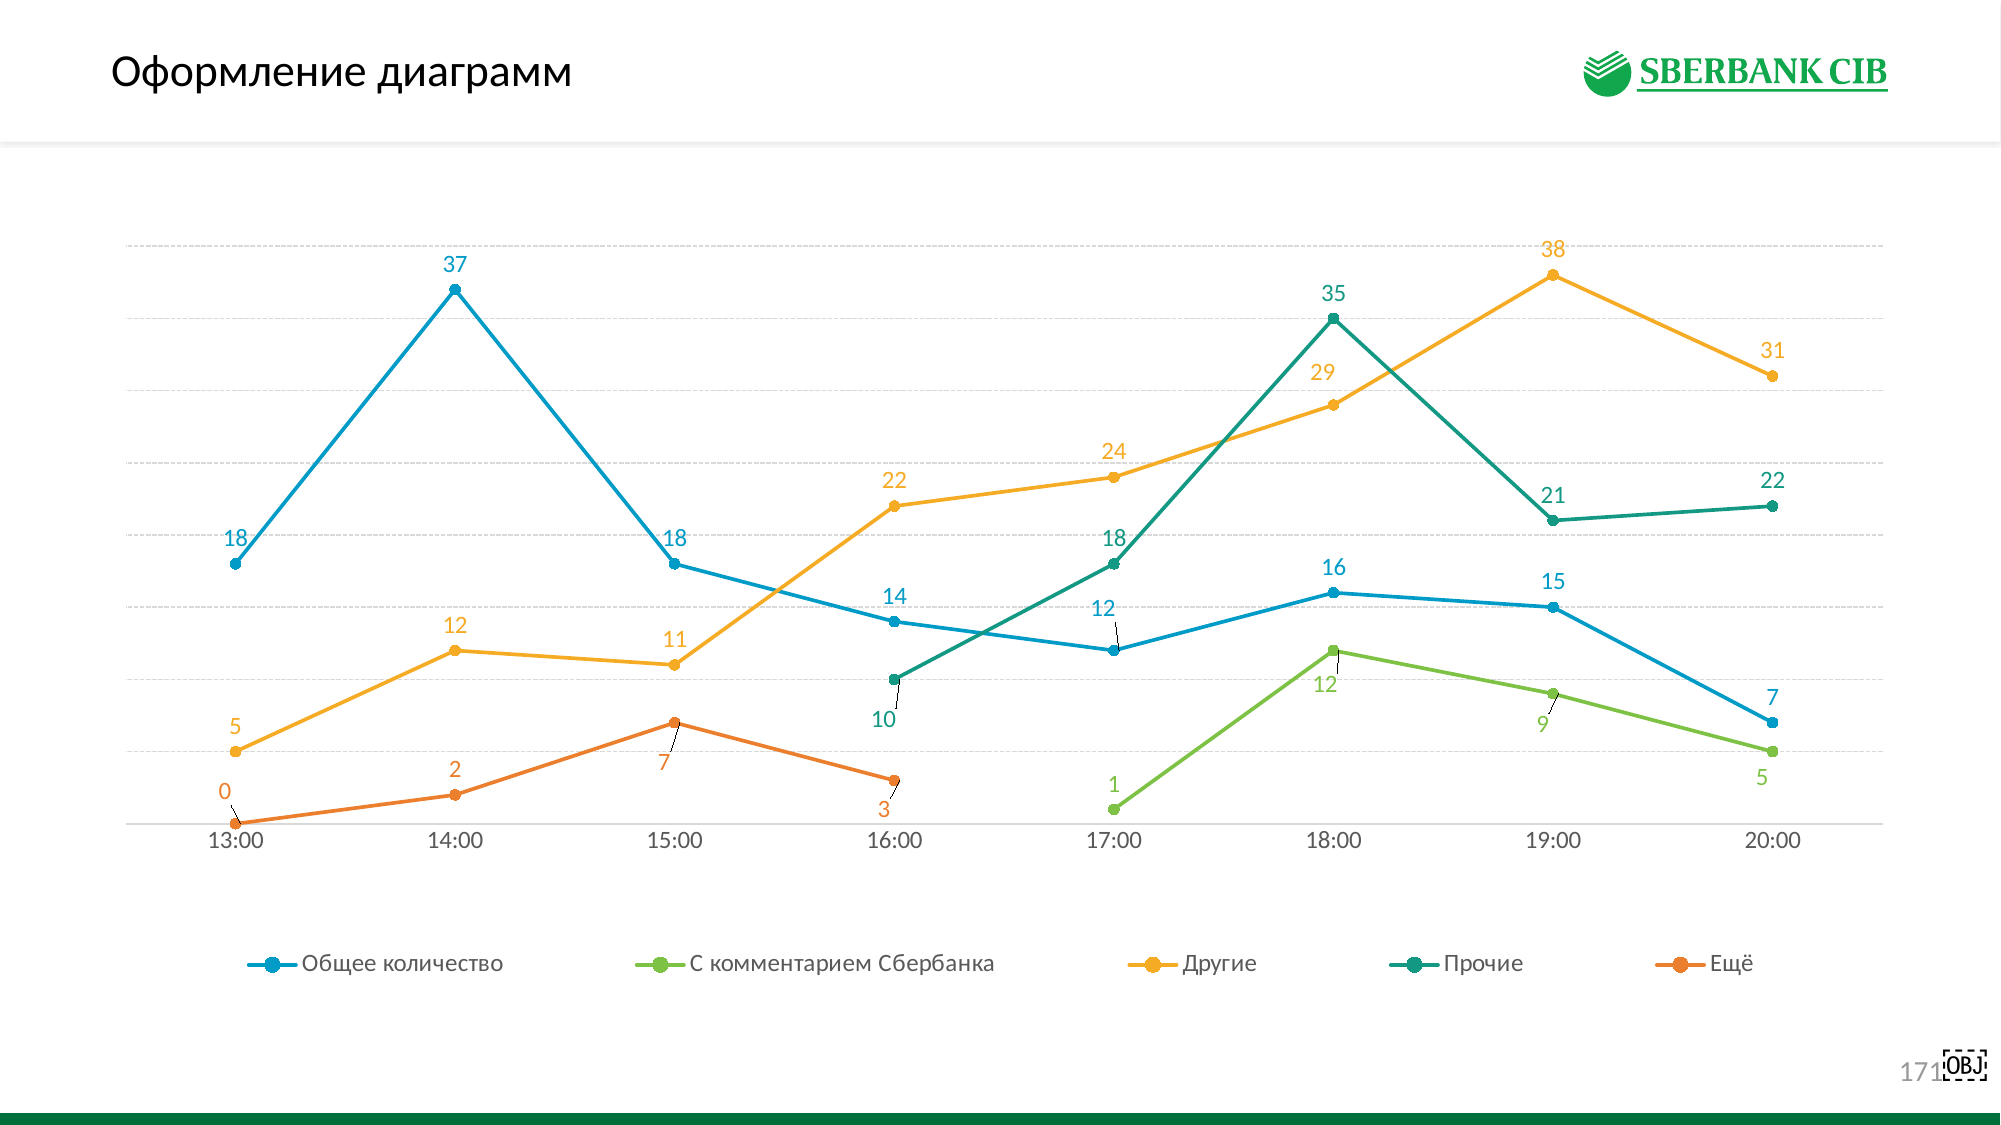

# Оформление диаграмм

### Chart

| Category | Общее количество | С комментарием Сбербанка | Другие | Прочие | Ещё |
|---|---|---|---|---|---|
| 13:00 | 18.0 | None | 5.0 | None | 0.0 |
| 14:00 | 37.0 | None | 12.0 | None | 2.0 |
| 15:00 | 18.0 | None | 11.0 | None | 7.0 |
| 16:00 | 14.0 | None | 22.0 | 10.0 | 3.0 |
| 17:00 | 12.0 | 1.0 | 24.0 | 18.0 | None |
| 18:00 | 16.0 | 12.0 | 29.0 | 35.0 | None |
| 19:00 | 15.0 | 9.0 | 38.0 | 21.0 | None |
| 20:00 | 7.0 | 5.0 | 31.0 | 22.0 | None |